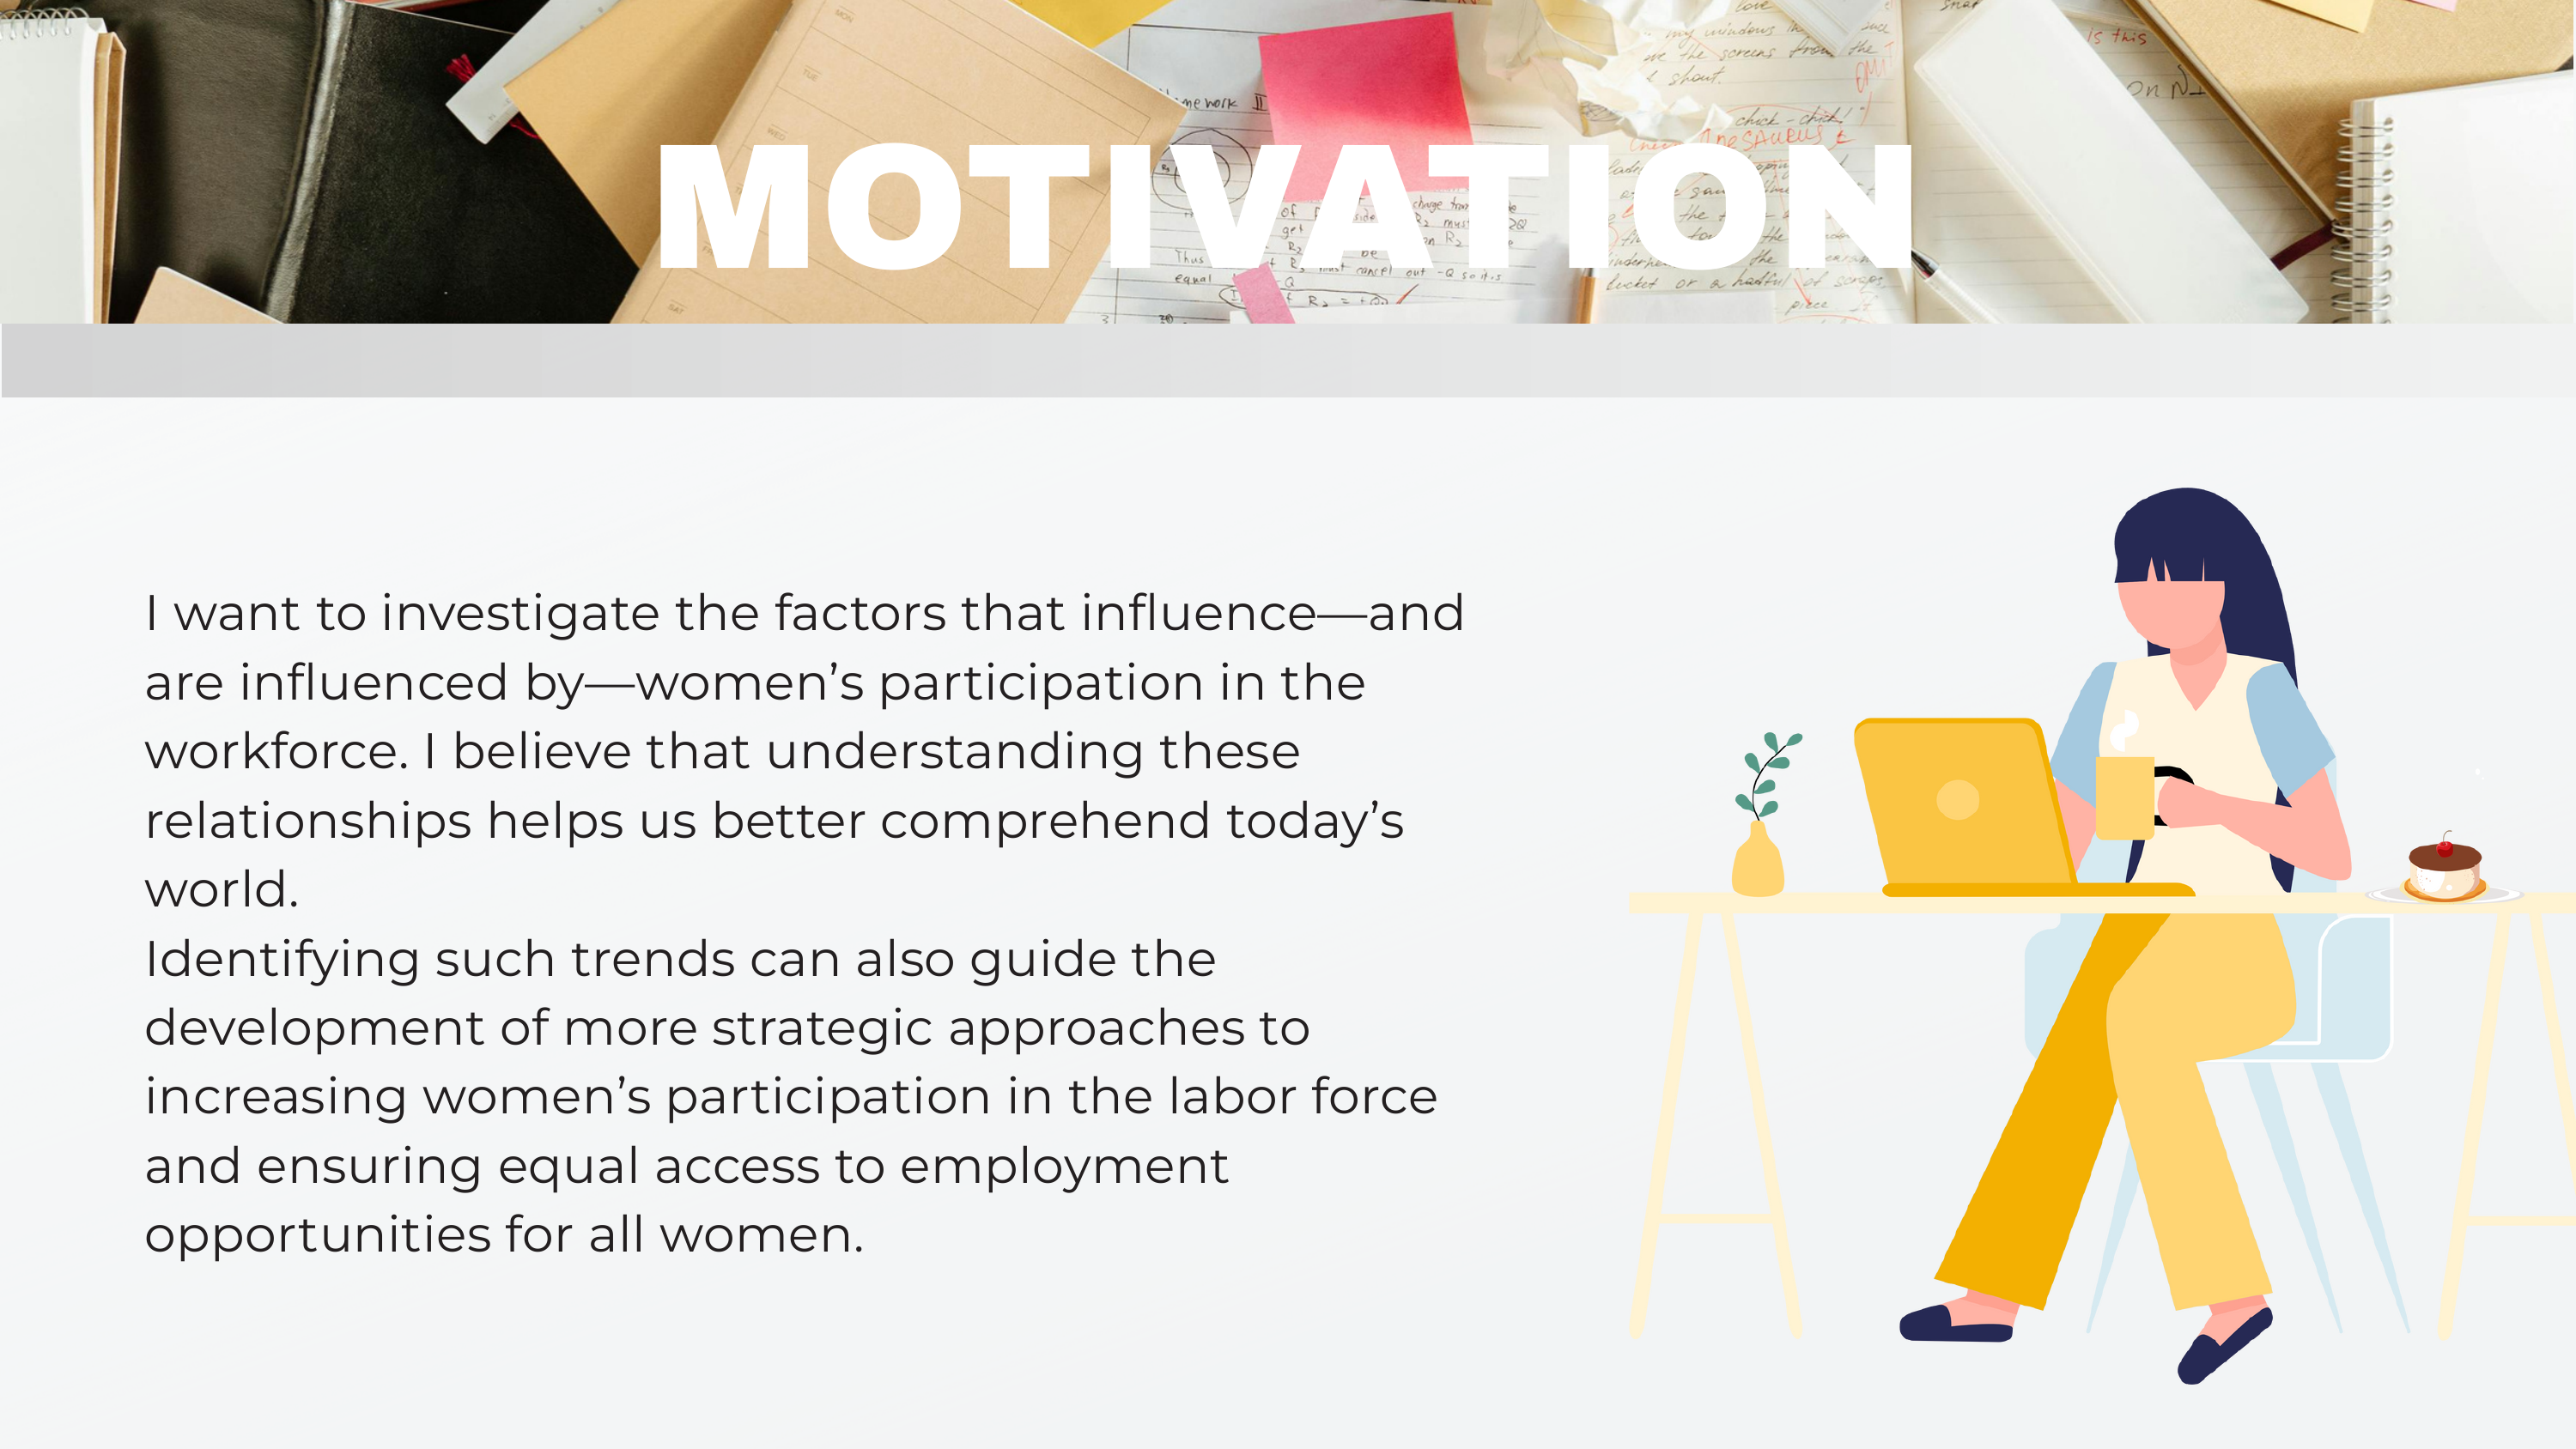

MOTIVATION

I want to investigate the factors that influence—and are influenced by—women’s participation in the workforce. I believe that understanding these relationships helps us better comprehend today’s world.
Identifying such trends can also guide the development of more strategic approaches to increasing women’s participation in the labor force and ensuring equal access to employment opportunities for all women.